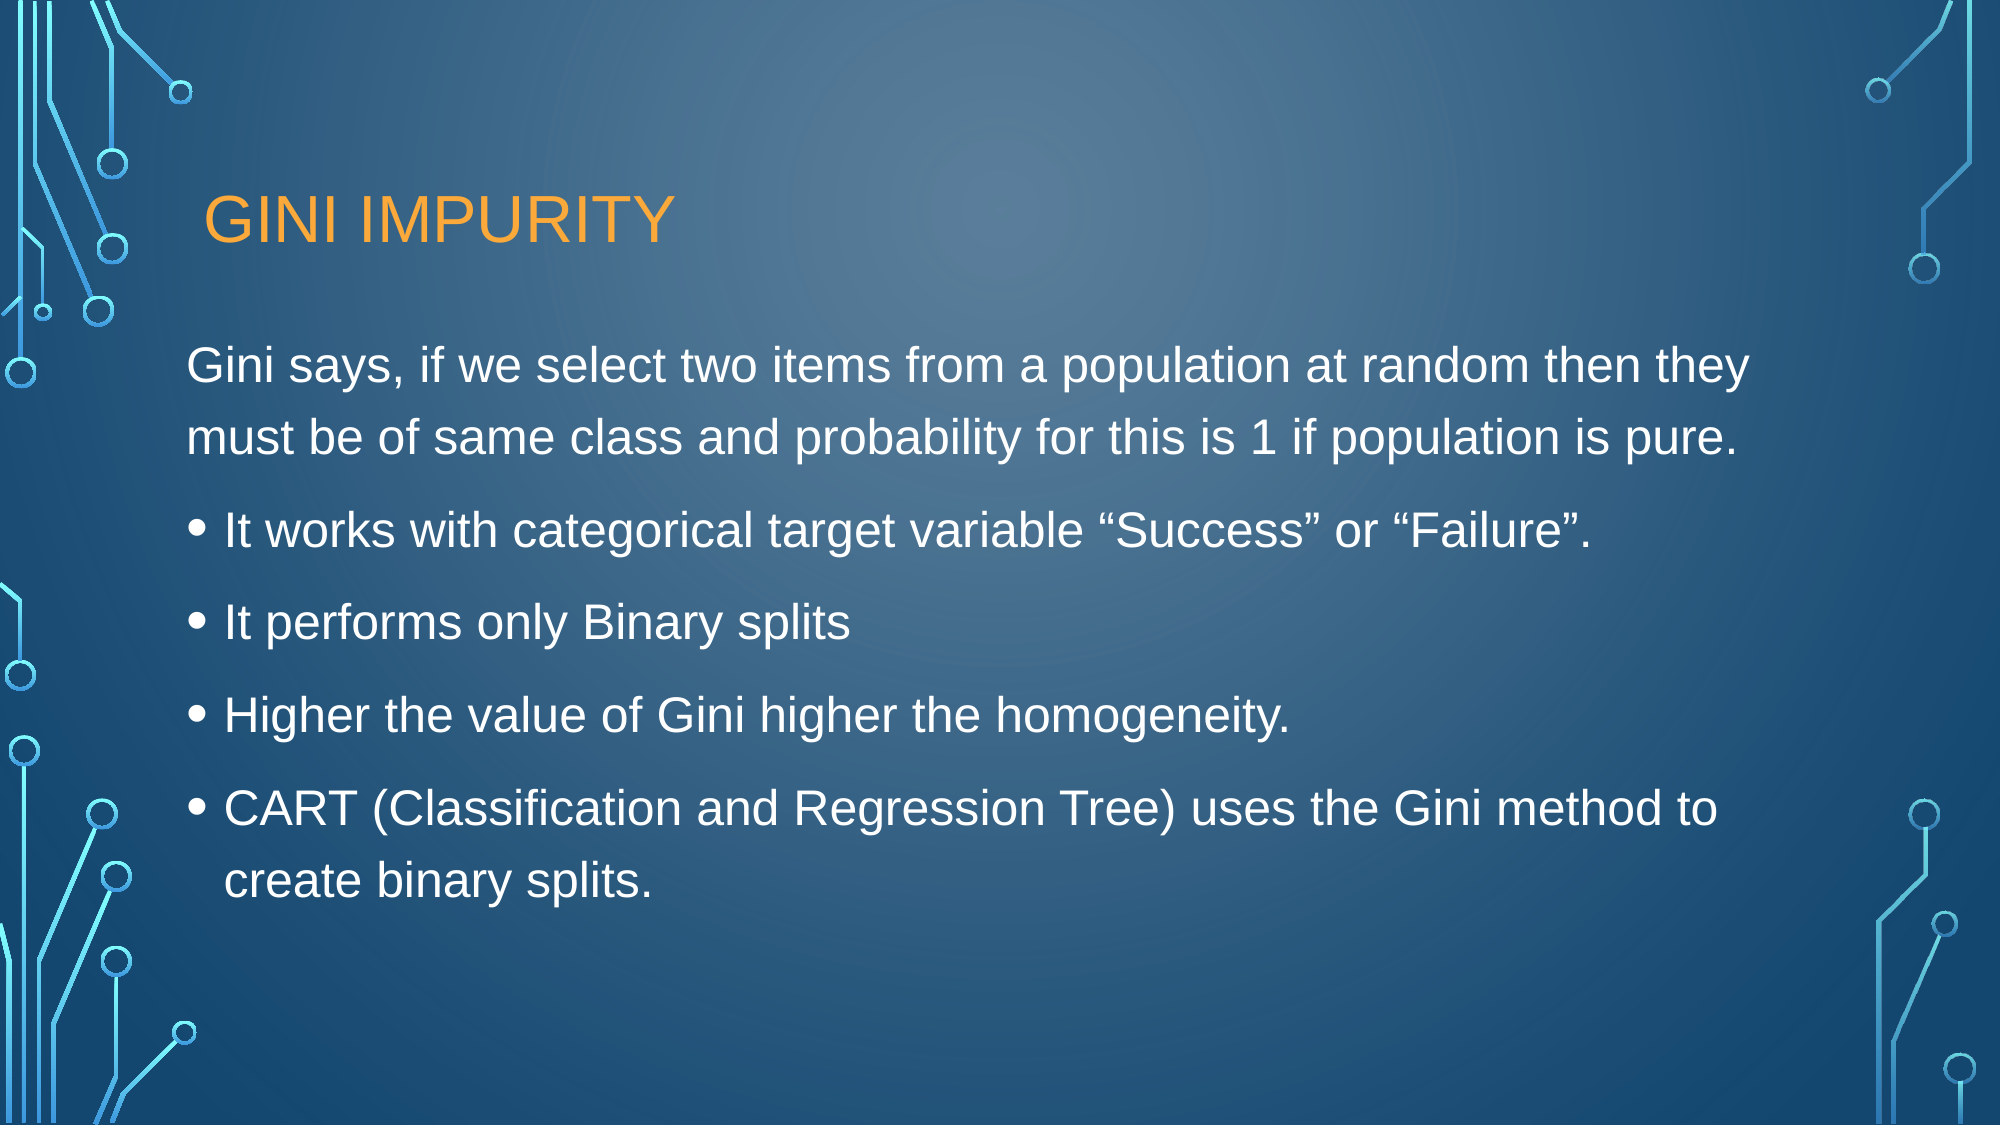

# Gini impurity
Gini says, if we select two items from a population at random then they must be of same class and probability for this is 1 if population is pure.
It works with categorical target variable “Success” or “Failure”.
It performs only Binary splits
Higher the value of Gini higher the homogeneity.
CART (Classification and Regression Tree) uses the Gini method to create binary splits.